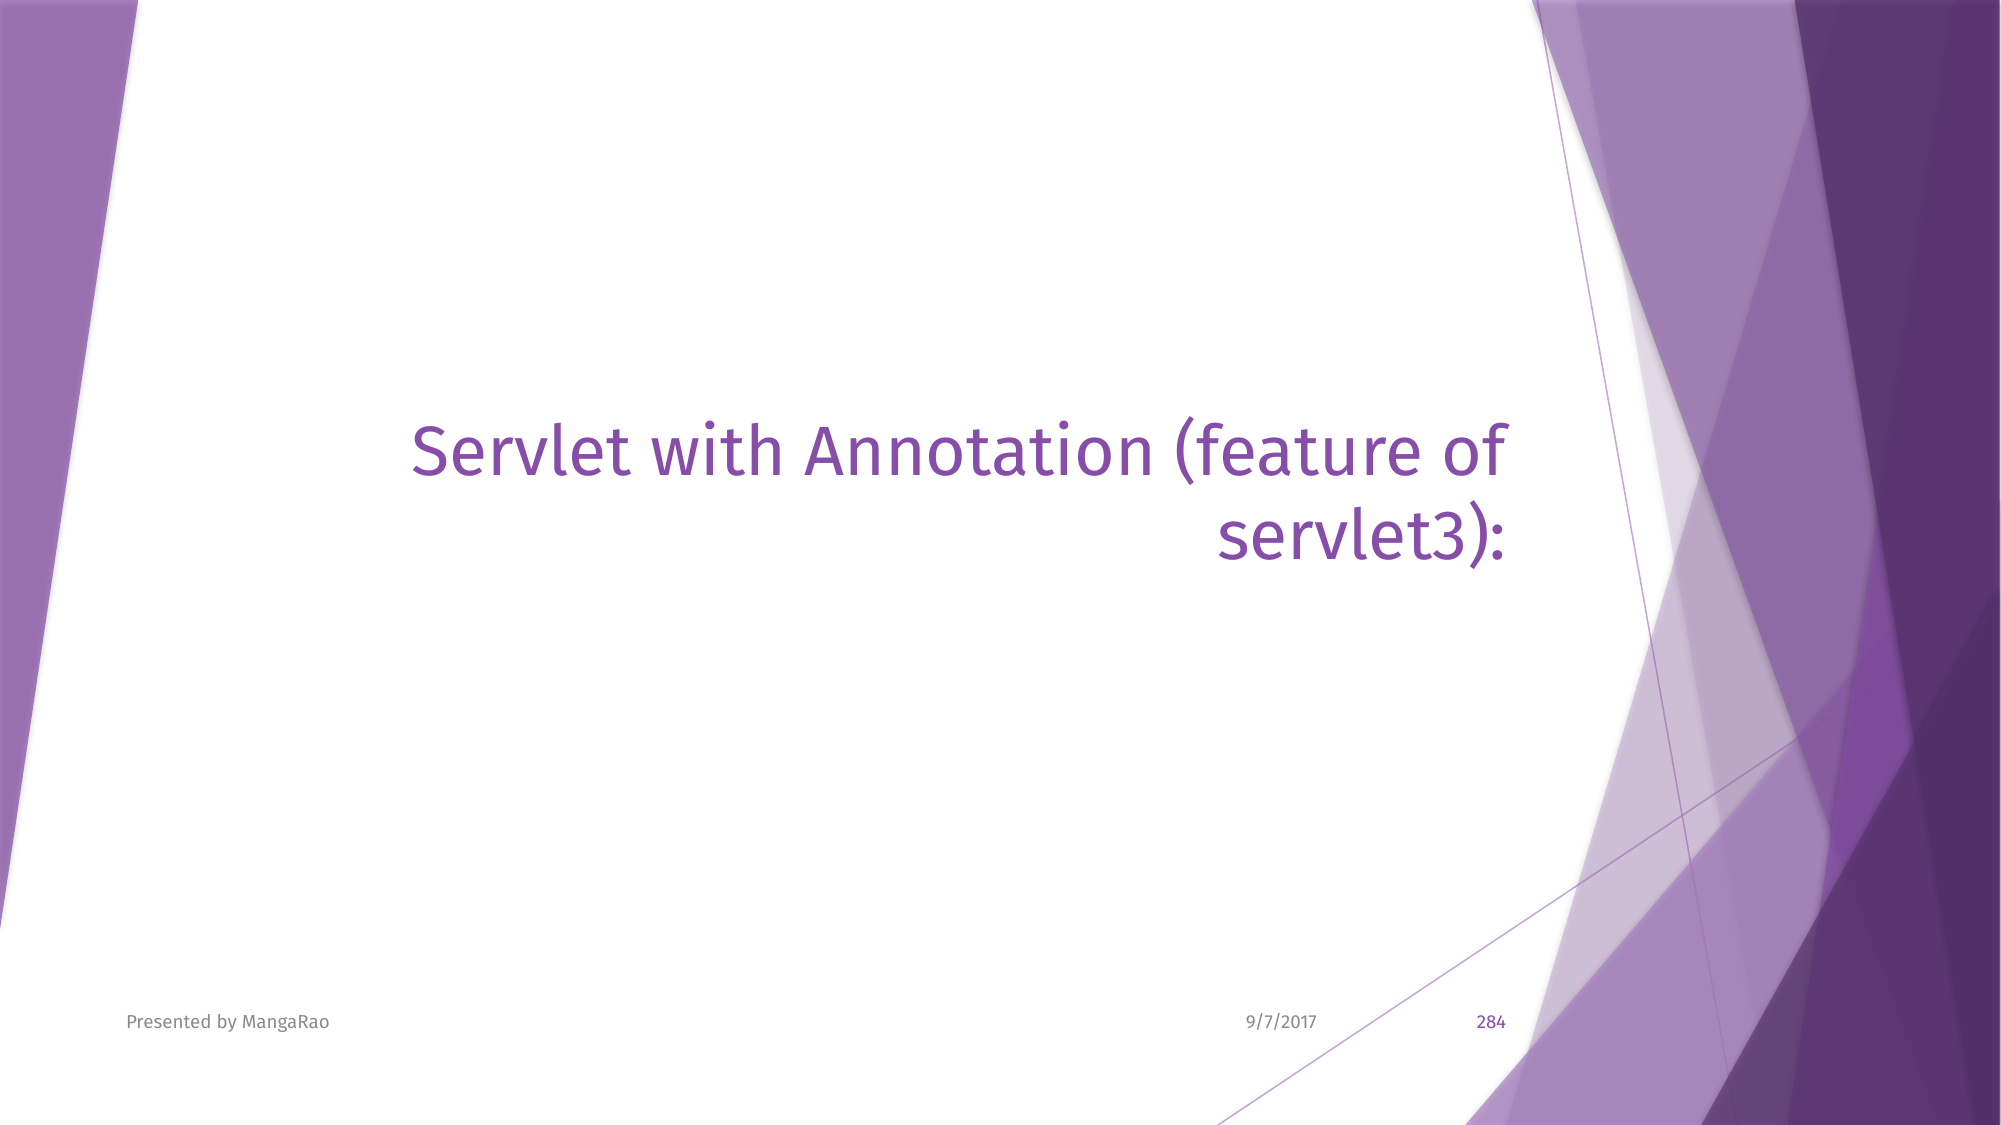

# Servlet with Annotation (feature of servlet3):

Presented by MangaRao
9/7/2017
284